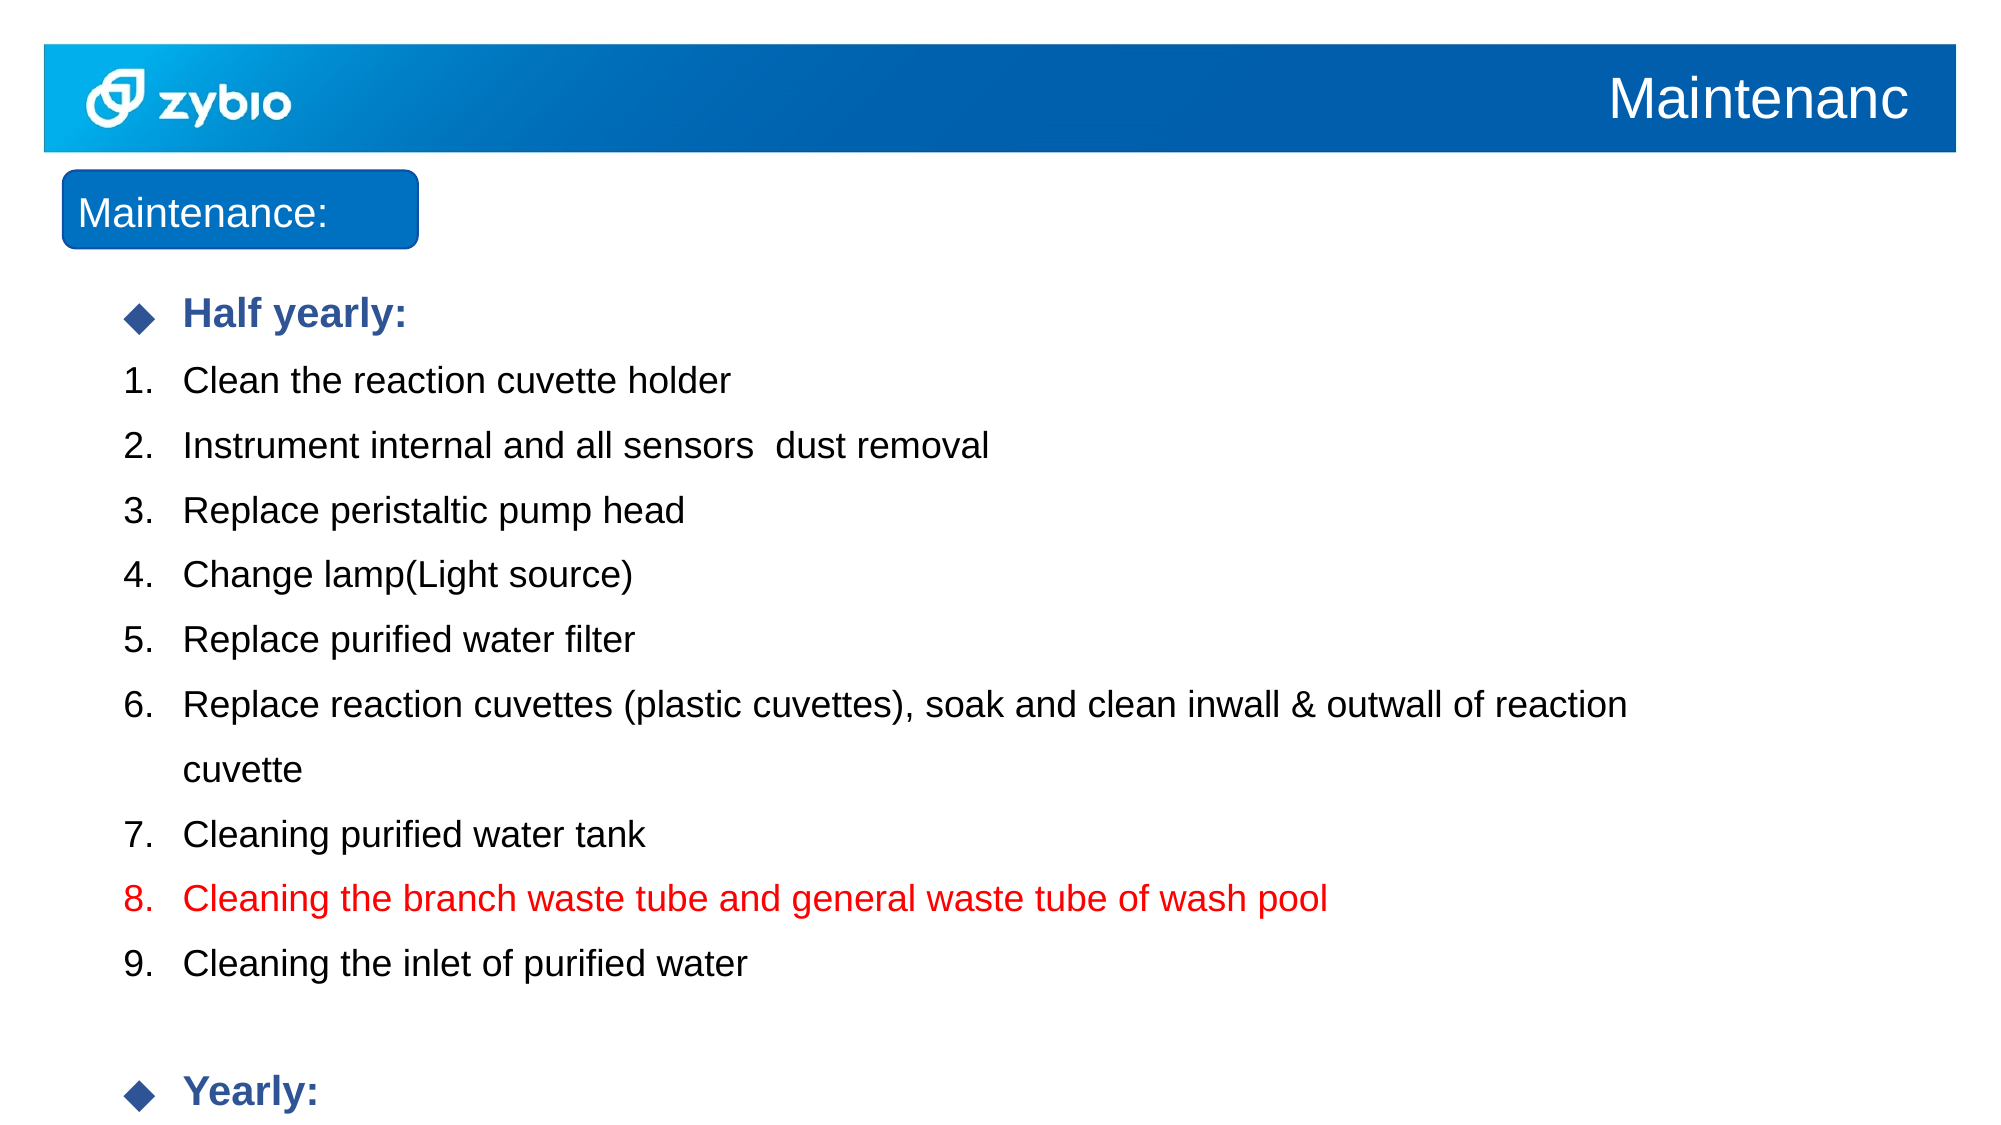

Maintenance

Maintenance:
Half yearly:
Clean the reaction cuvette holder
Instrument internal and all sensors  dust removal
Replace peristaltic pump head
Change lamp(Light source)
Replace purified water filter
Replace reaction cuvettes (plastic cuvettes), soak and clean inwall & outwall of reaction cuvette
Cleaning purified water tank
Cleaning the branch waste tube and general waste tube of wash pool
Cleaning the inlet of purified water

Yearly:
Replace aspirating tube and draining tube of wash station
Replace aspiration tubing of purified water(include tubing of float sensor)
Replace the branch waste tube and general waste tube of wash pool